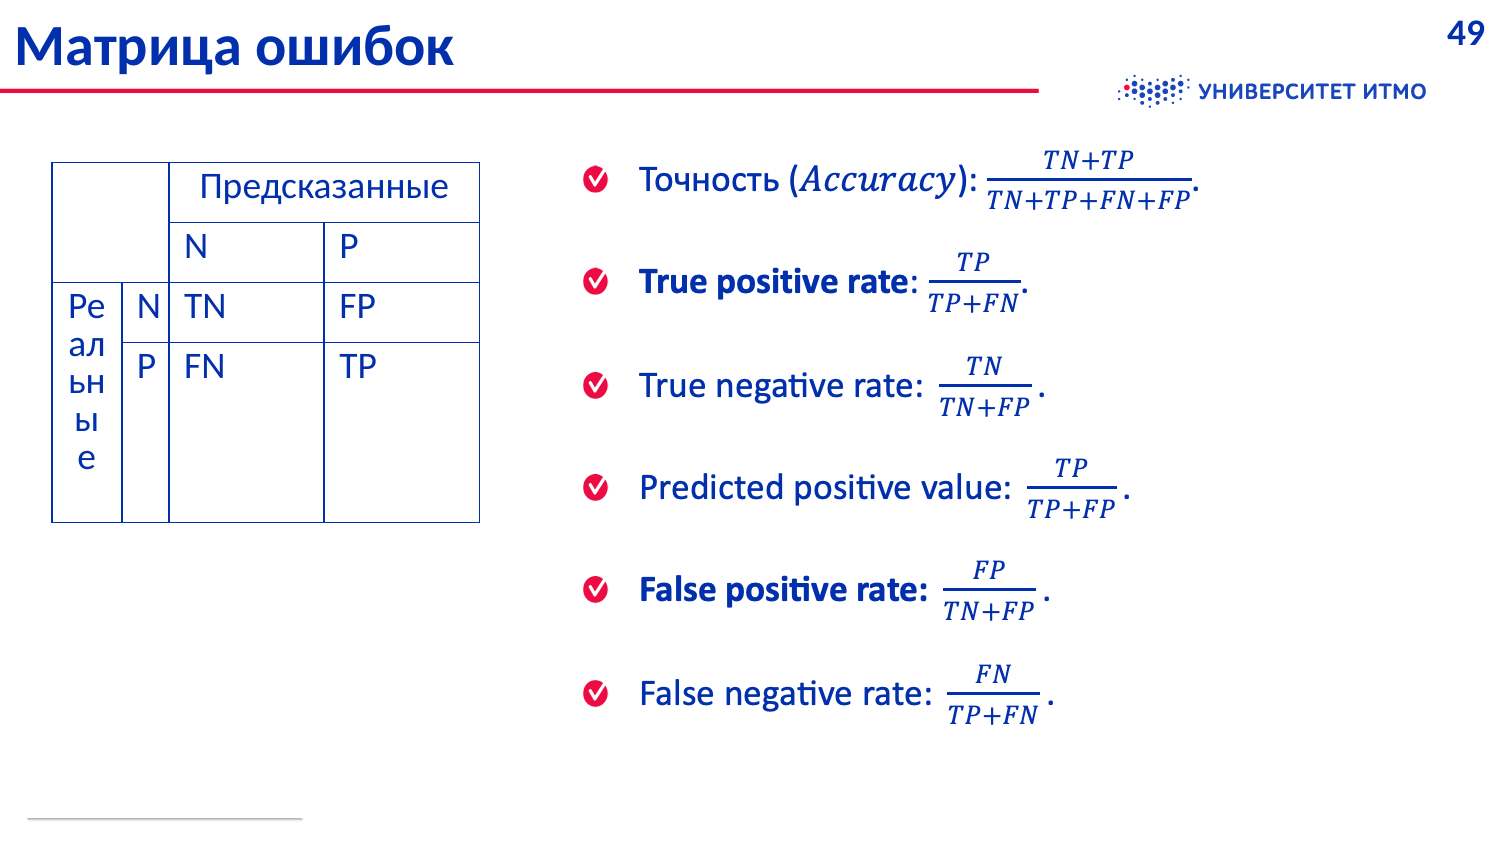

Матрица ошибок

49

|  |  | Предсказанные |  |
| --- | --- | --- | --- |
|  |  | N | P |
| Реальные | N | TN | FP |
|  | P | FN | TP |